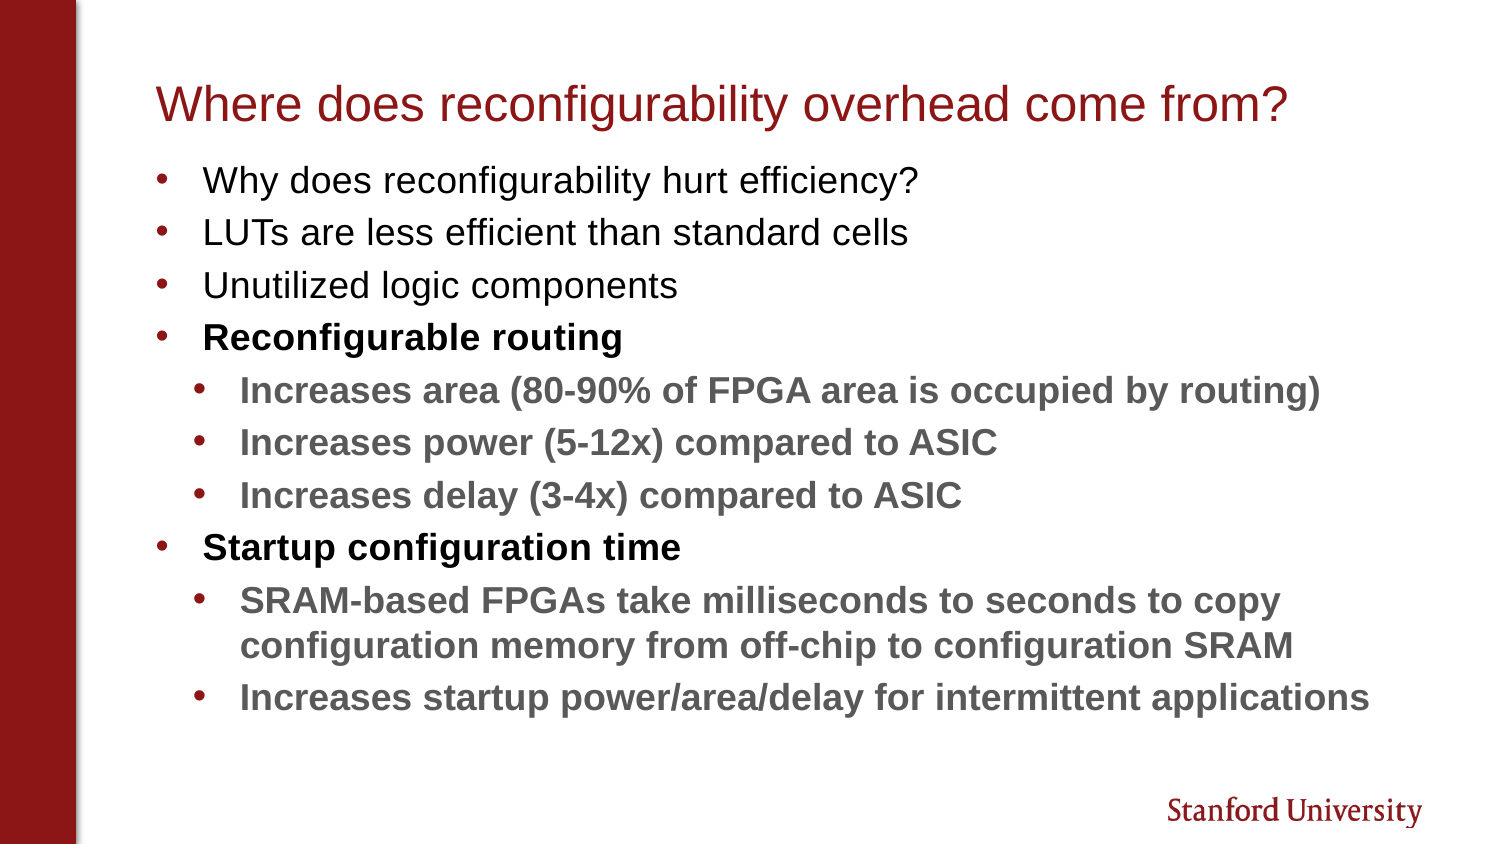

# Where does reconfigurability overhead come from?
Why does reconfigurability hurt efficiency?
LUTs are less efficient than standard cells
Unutilized logic components
Reconfigurable routing
Increases area (80-90% of FPGA area is occupied by routing)
Increases power (5-12x) compared to ASIC
Increases delay (3-4x) compared to ASIC
Startup configuration time
SRAM-based FPGAs take milliseconds to seconds to copy configuration memory from off-chip to configuration SRAM
Increases startup power/area/delay for intermittent applications